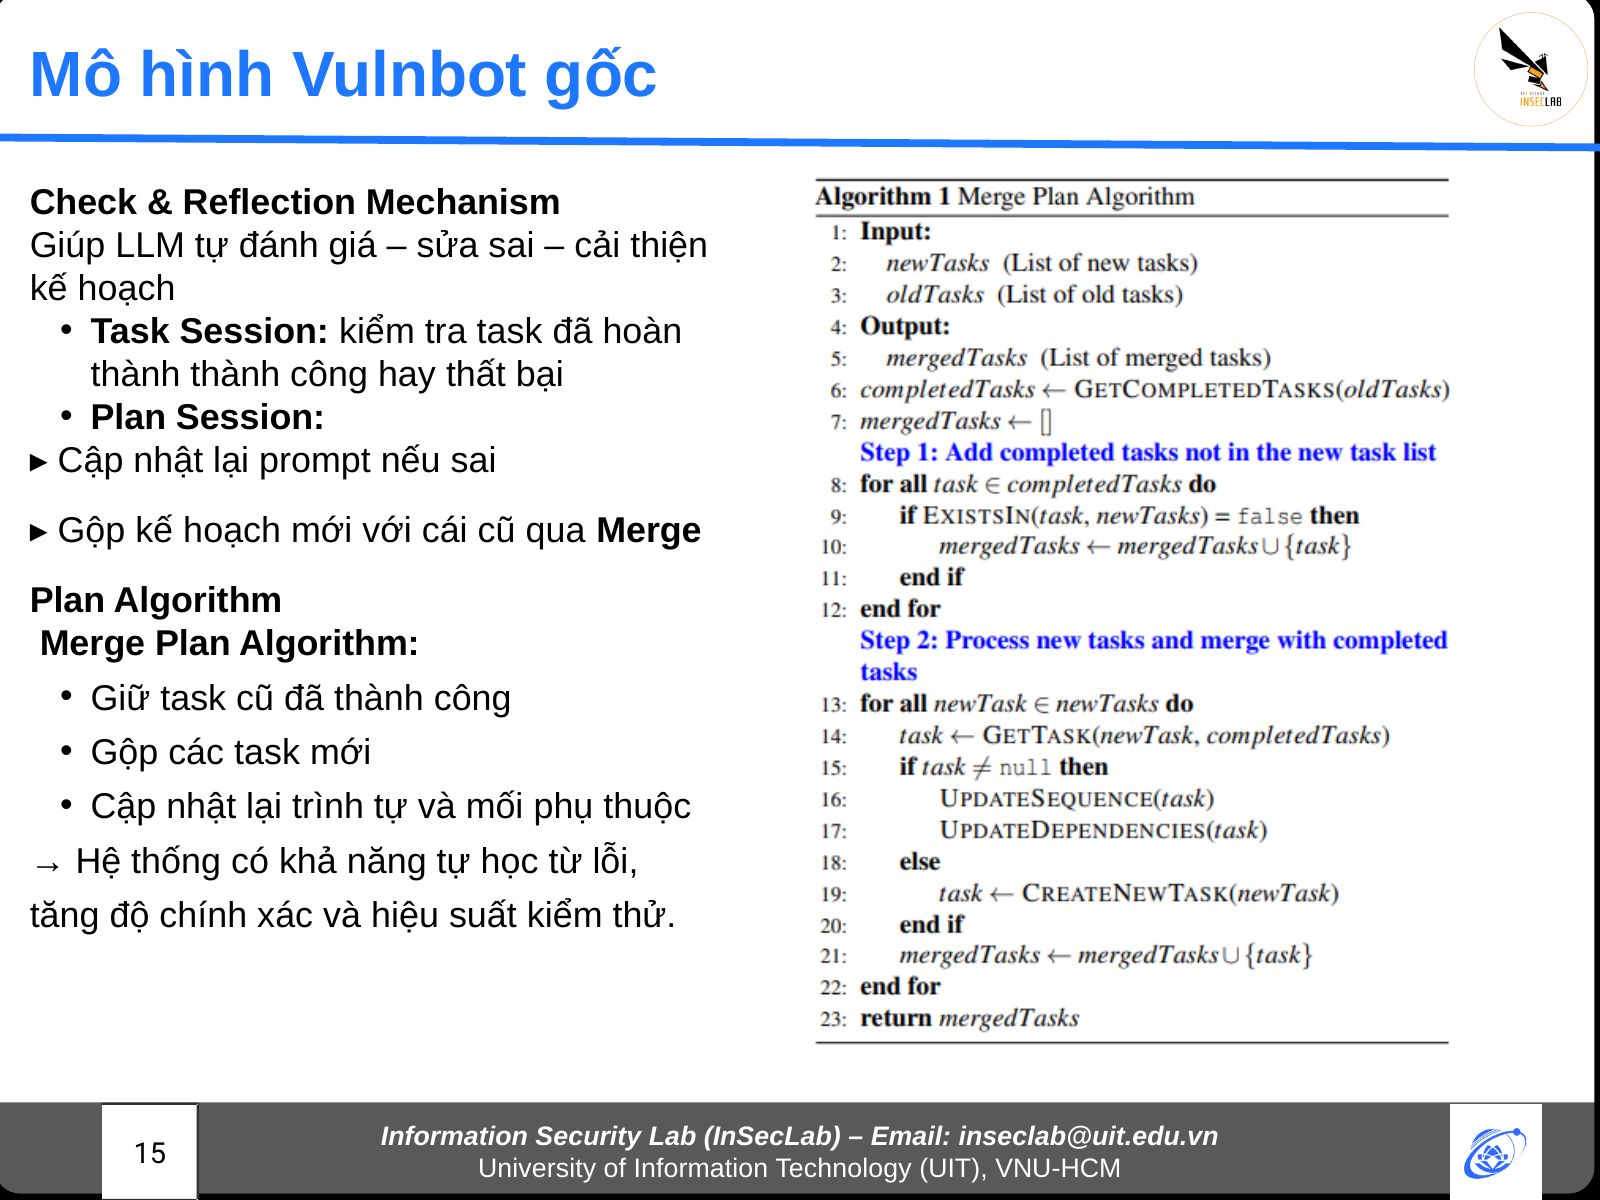

Mô hình Vulnbot gốc

Check & Reflection Mechanism
Giúp LLM tự đánh giá – sửa sai – cải thiện kế hoạch
Task Session: kiểm tra task đã hoàn thành thành công hay thất bại
Plan Session:
▸ Cập nhật lại prompt nếu sai
▸ Gộp kế hoạch mới với cái cũ qua Merge Plan Algorithm
 Merge Plan Algorithm:
Giữ task cũ đã thành công
Gộp các task mới
Cập nhật lại trình tự và mối phụ thuộc
→ Hệ thống có khả năng tự học từ lỗi, tăng độ chính xác và hiệu suất kiểm thử.

Information Security Lab (InSecLab) – Email: inseclab@uit.edu.vn
University of Information Technology (UIT), VNU-HCM

15